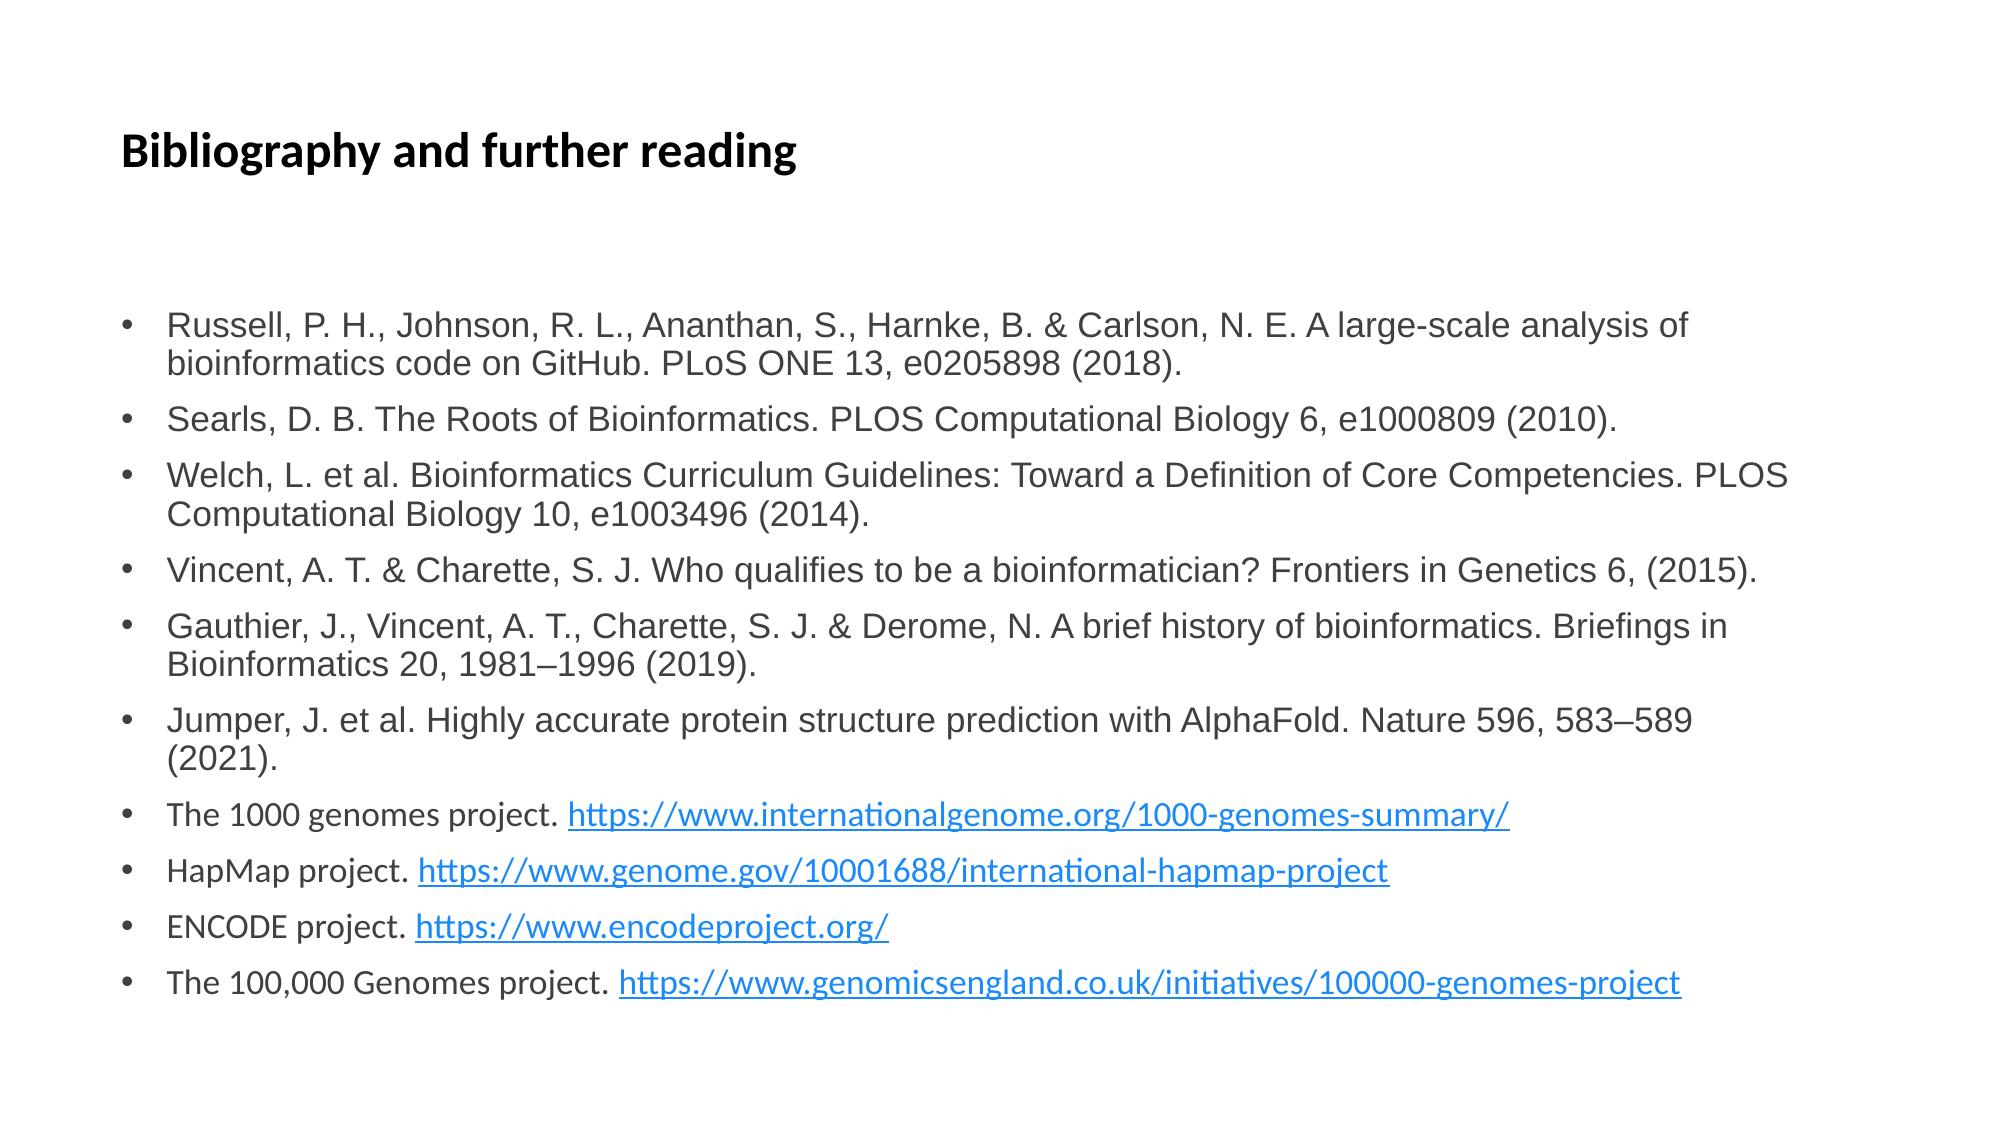

# Bibliography and further reading
Russell, P. H., Johnson, R. L., Ananthan, S., Harnke, B. & Carlson, N. E. A large-scale analysis of bioinformatics code on GitHub. PLoS ONE 13, e0205898 (2018).
Searls, D. B. The Roots of Bioinformatics. PLOS Computational Biology 6, e1000809 (2010).
Welch, L. et al. Bioinformatics Curriculum Guidelines: Toward a Definition of Core Competencies. PLOS Computational Biology 10, e1003496 (2014).
Vincent, A. T. & Charette, S. J. Who qualifies to be a bioinformatician? Frontiers in Genetics 6, (2015).
Gauthier, J., Vincent, A. T., Charette, S. J. & Derome, N. A brief history of bioinformatics. Briefings in Bioinformatics 20, 1981–1996 (2019).
Jumper, J. et al. Highly accurate protein structure prediction with AlphaFold. Nature 596, 583–589 (2021).
The 1000 genomes project. https://www.internationalgenome.org/1000-genomes-summary/
HapMap project. https://www.genome.gov/10001688/international-hapmap-project
ENCODE project. https://www.encodeproject.org/
The 100,000 Genomes project. https://www.genomicsengland.co.uk/initiatives/100000-genomes-project